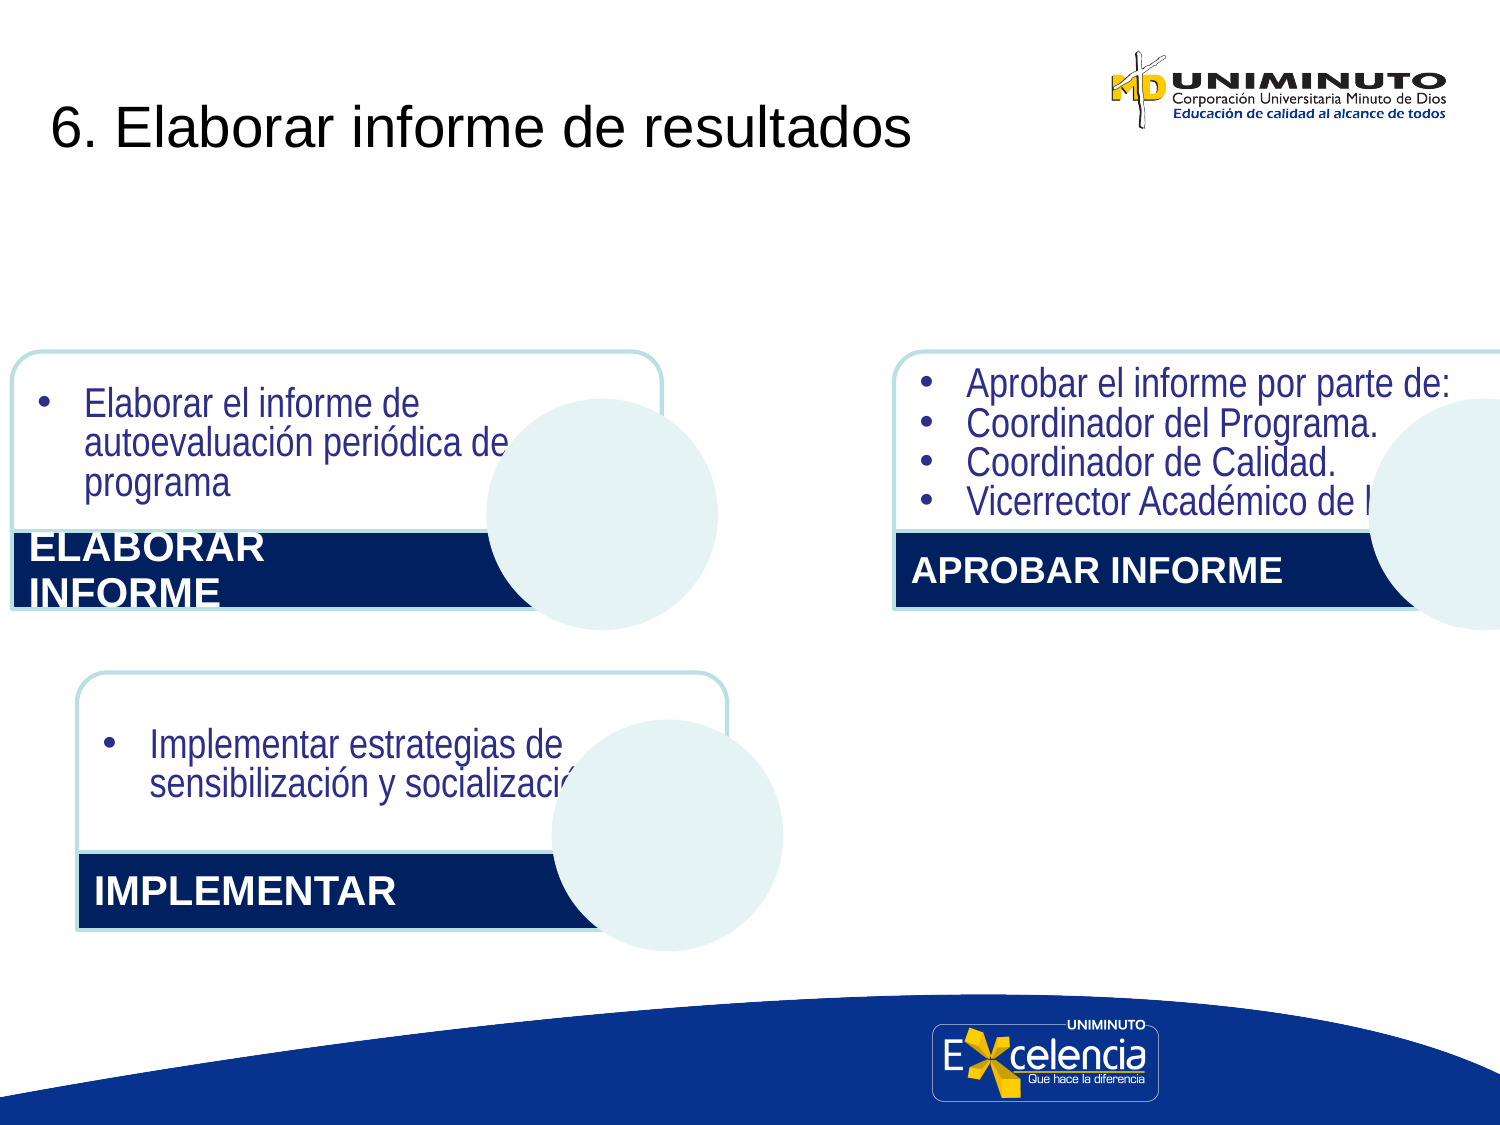

6. Elaborar informe de resultados
IMPLEMENTAR
APROBAR INFORME
ELABORAR INFORME
Aprobar el informe por parte de:
Elaborar el informe de autoevaluación periódica de programa
Implementar estrategias de sensibilización y socialización .
Coordinador del Programa.
Coordinador de Calidad.
Vicerrector Académico de la Sede.